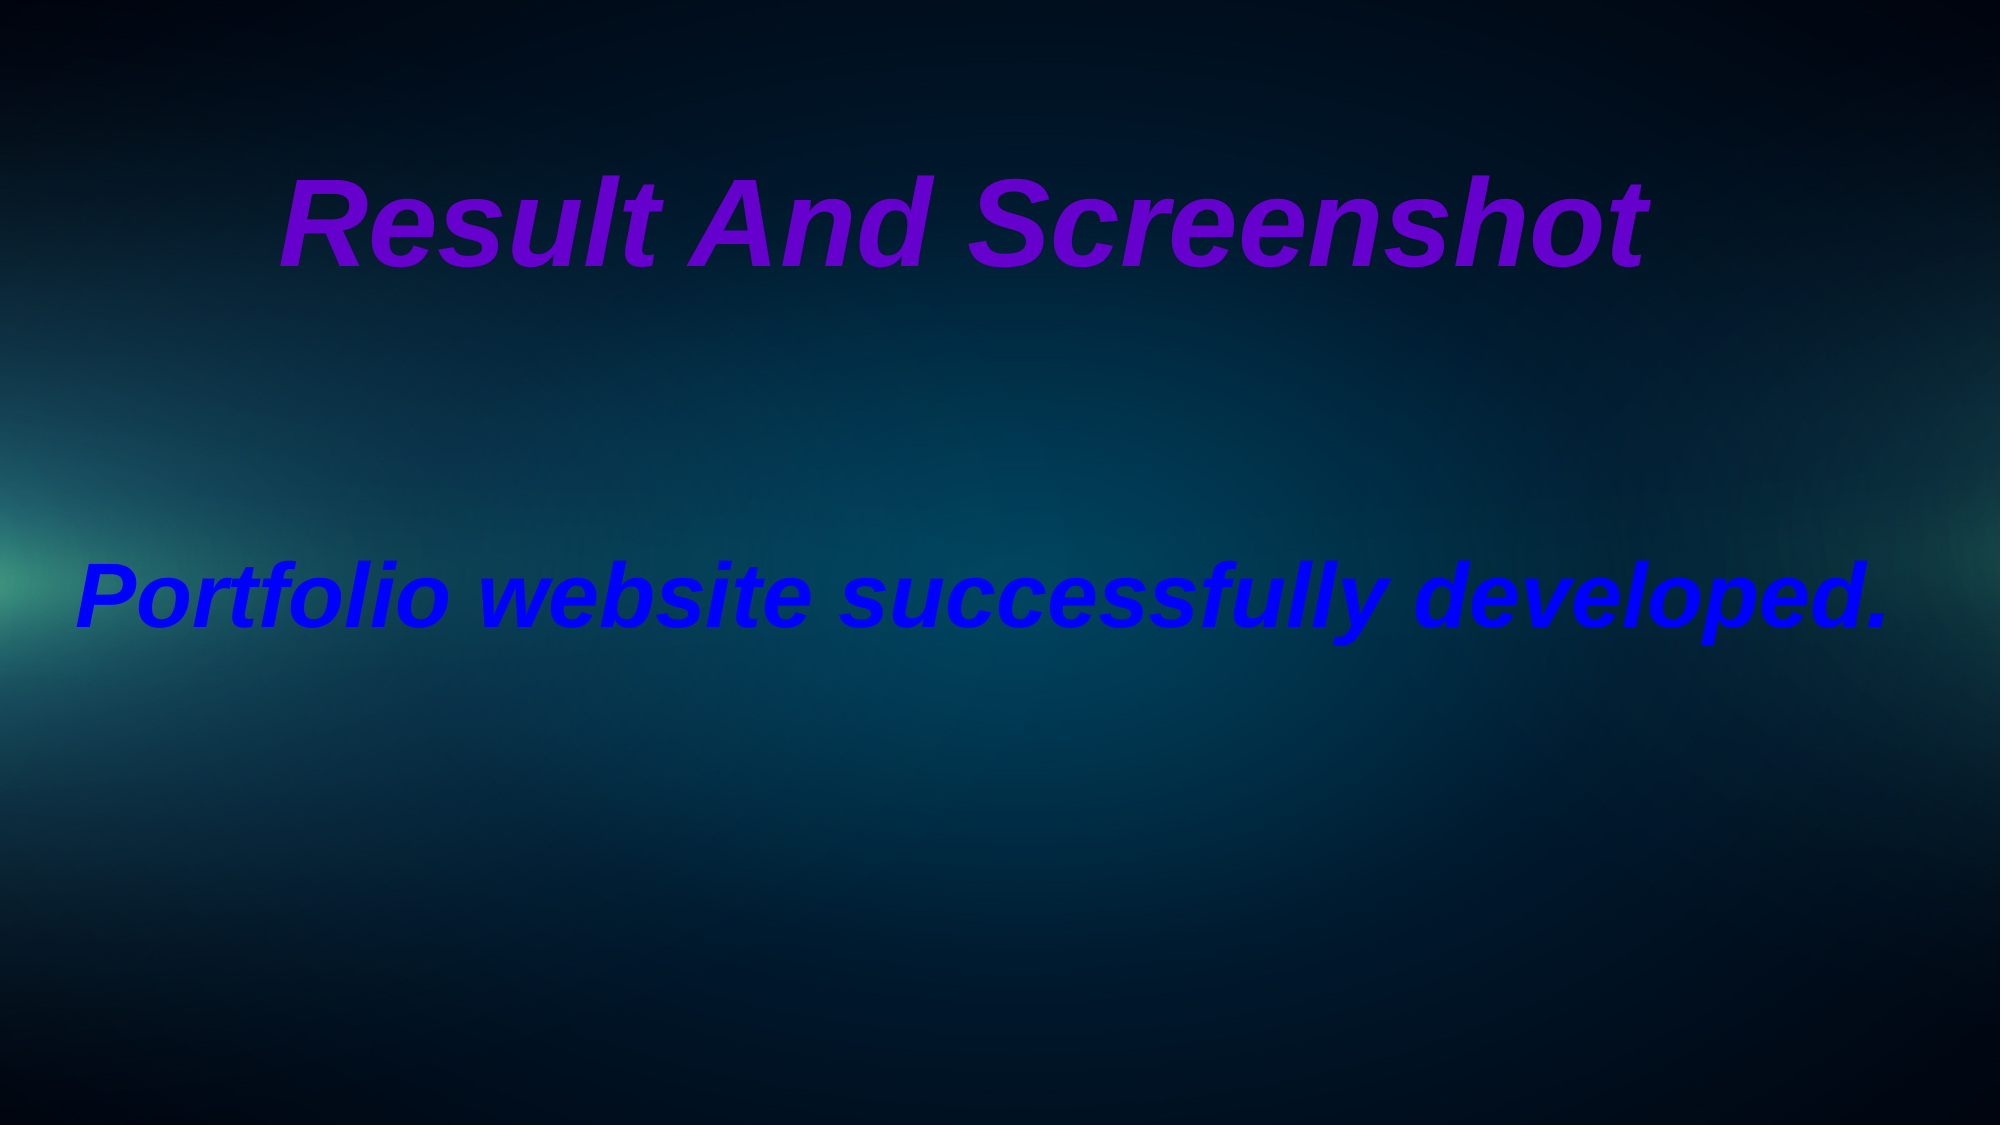

Result And Screenshot
Portfolio website successfully developed.